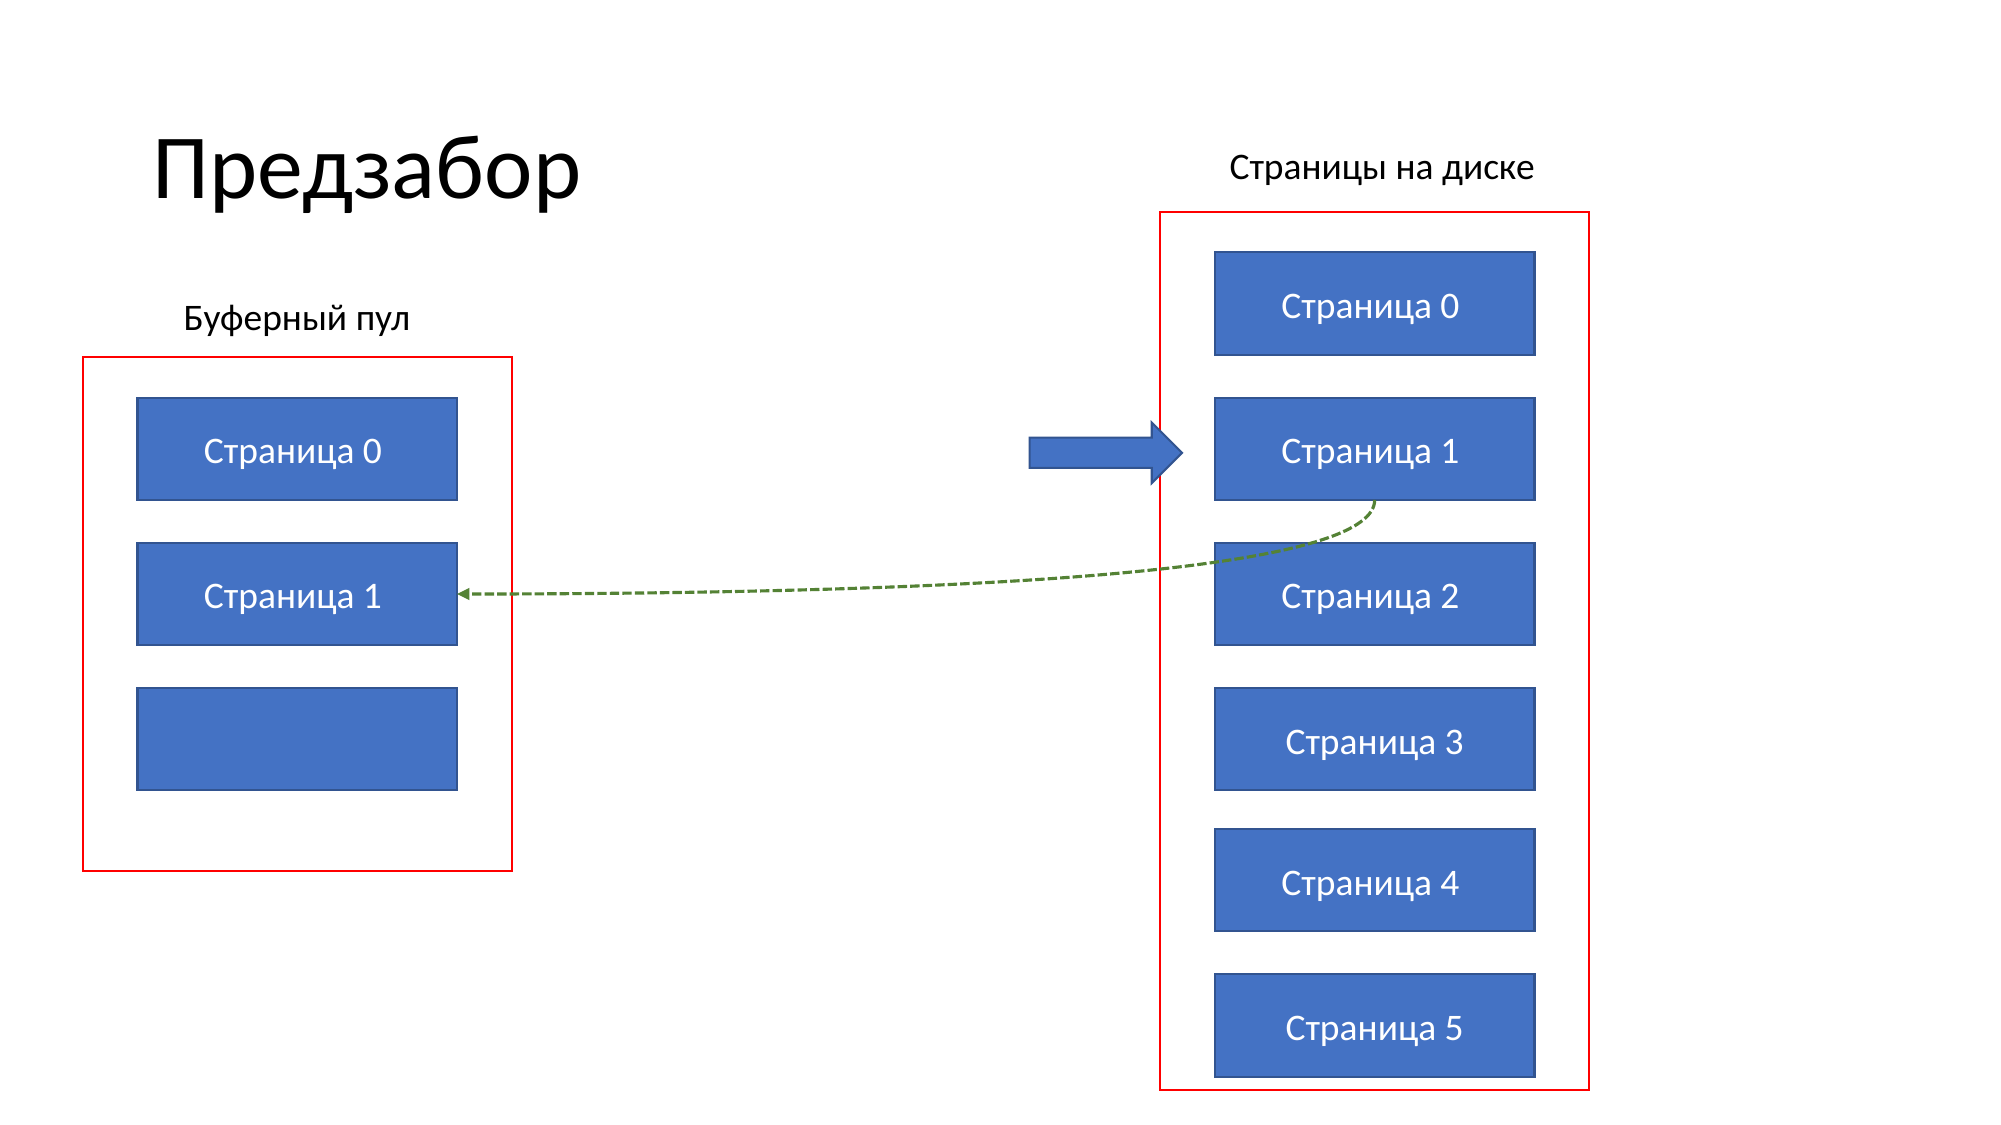

# Предзабор
Страницы на диске

Страница 0
Буферный пул

Страница 0
Страница 1

Страница 1
Страница 2

Страница 3
Страница 4
Страница 5